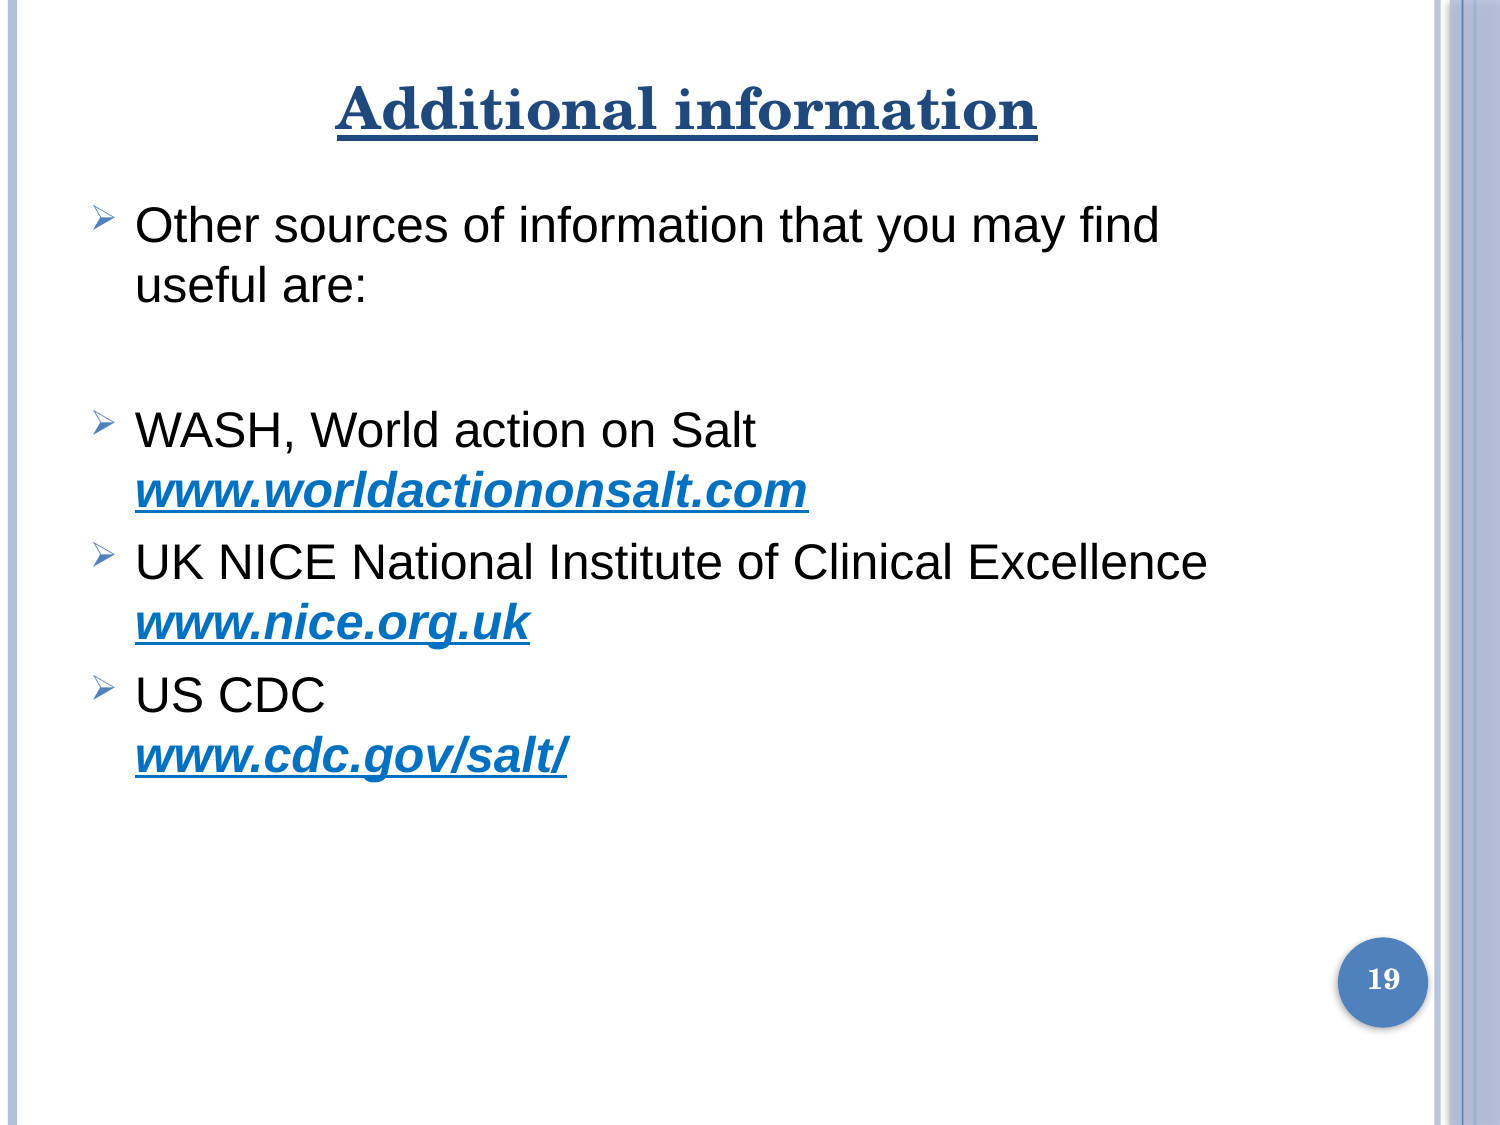

# Additional information
Other sources of information that you may find useful are:

WASH, World action on Salt   www.worldactiononsalt.com
UK NICE National Institute of Clinical Excellence www.nice.org.uk
US CDC
www.cdc.gov/salt/
19